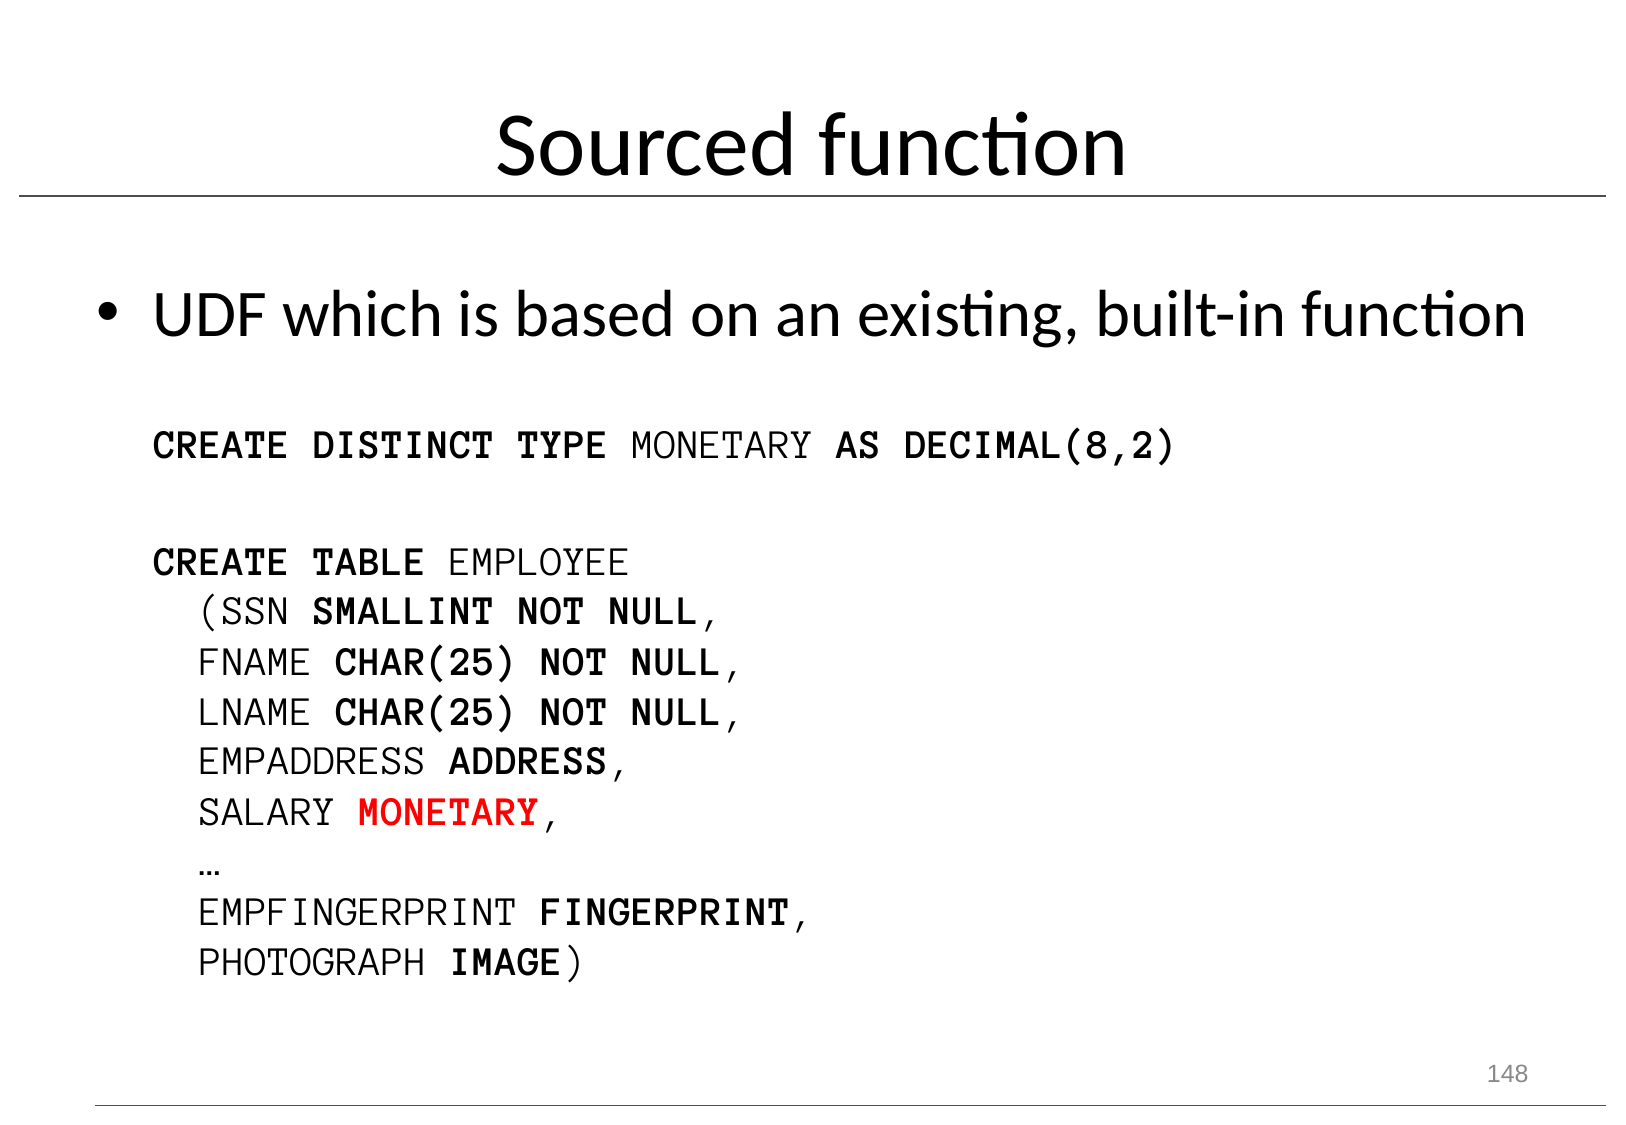

# Sourced function
UDF which is based on an existing, built-in function

CREATE DISTINCT TYPE MONETARY AS DECIMAL(8,2)

CREATE TABLE EMPLOYEE
  (SSN SMALLINT NOT NULL,
  FNAME CHAR(25) NOT NULL,
  LNAME CHAR(25) NOT NULL,
  EMPADDRESS ADDRESS,
  SALARY MONETARY,
  …
  EMPFINGERPRINT FINGERPRINT,
  PHOTOGRAPH IMAGE)

148